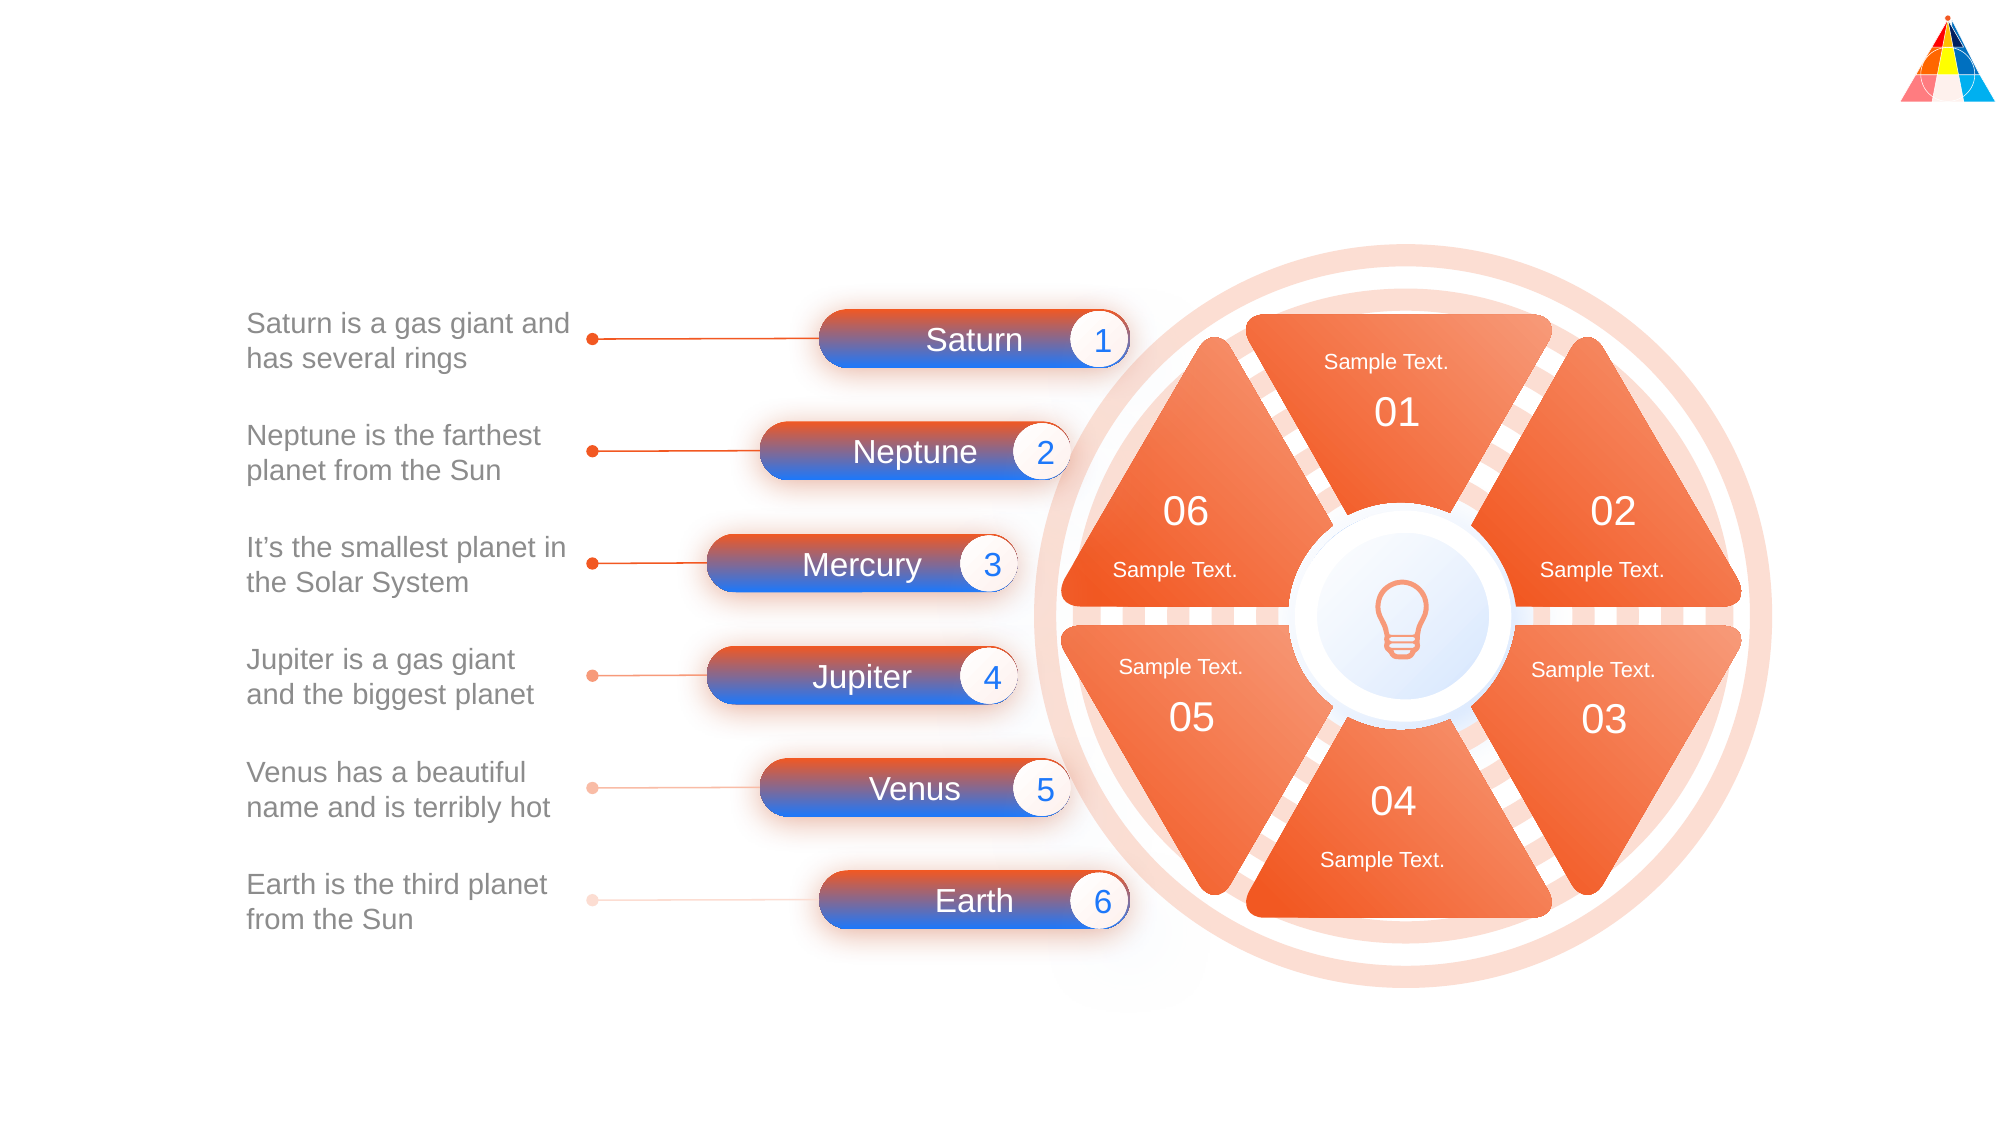

Sample Text.

01

06
02

Sample Text.
Sample Text.

Sample Text.
Sample Text.
05
03

04
Sample Text.
Saturn is a gas giant and has several rings
Saturn
1
Neptune is the farthest planet from the Sun
Neptune
2
It’s the smallest planet in the Solar System
Mercury
3
Jupiter is a gas giant and the biggest planet
Jupiter
4
Venus has a beautiful name and is terribly hot
Venus
5
Earth is the third planet from the Sun
Earth
6